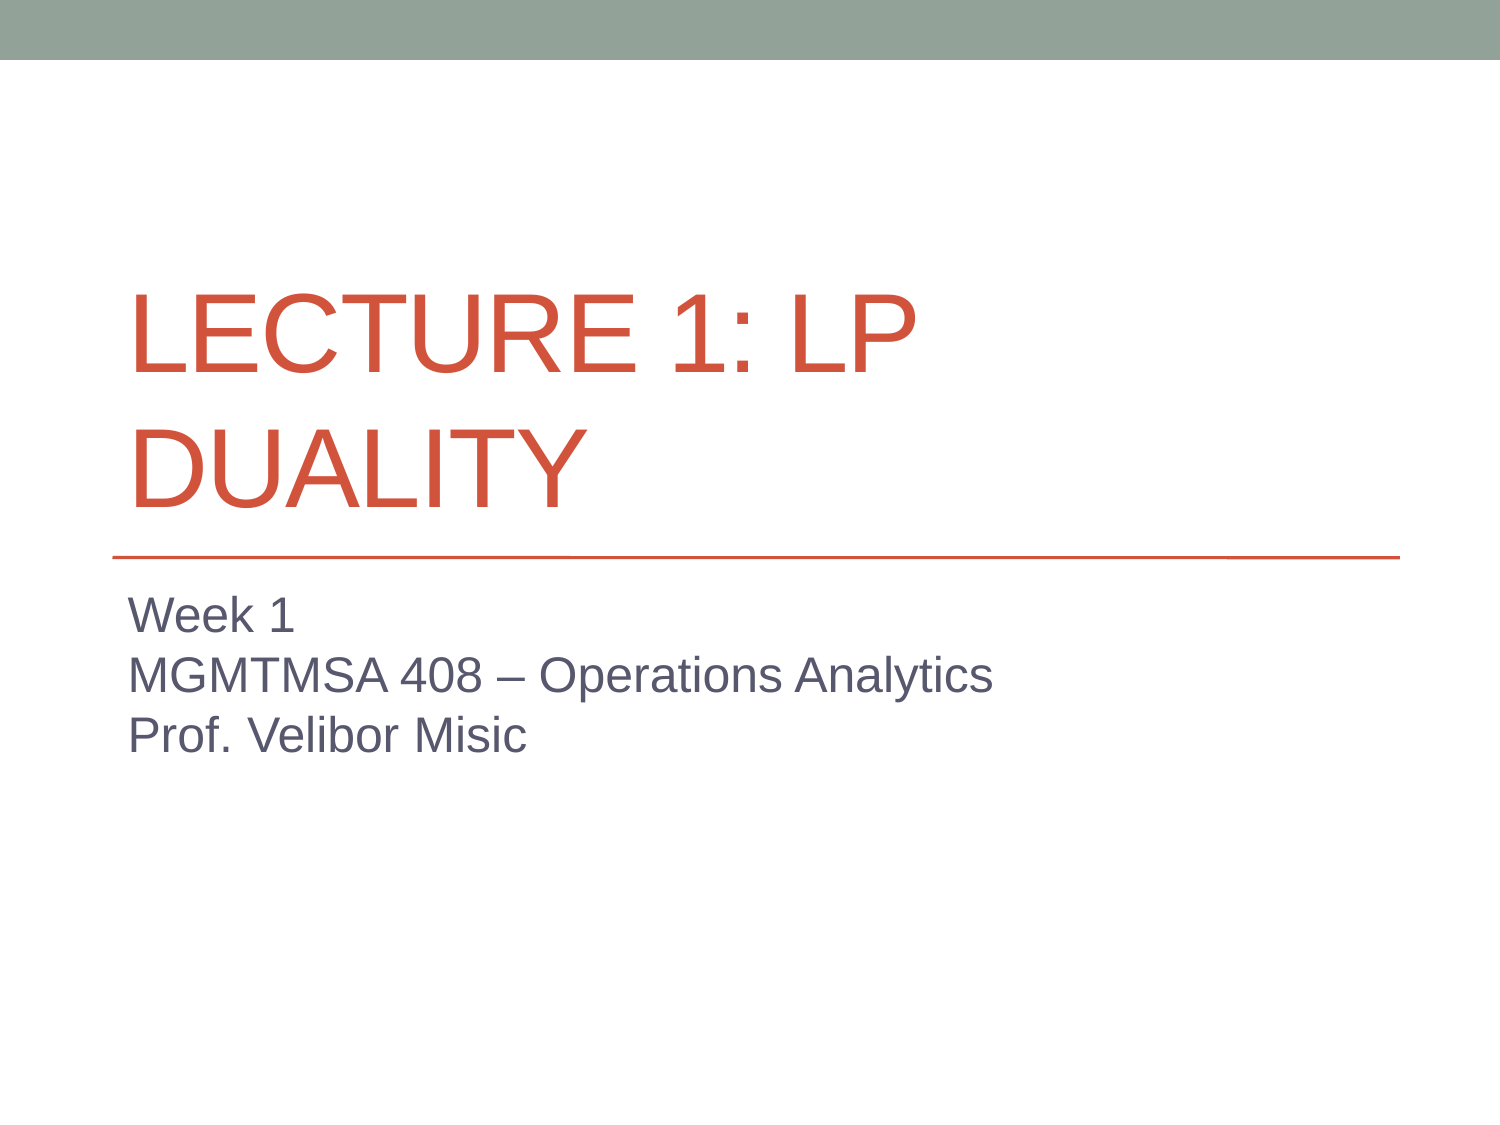

# Lecture 1: LP Duality
Week 1
MGMTMSA 408 – Operations Analytics
Prof. Velibor Misic